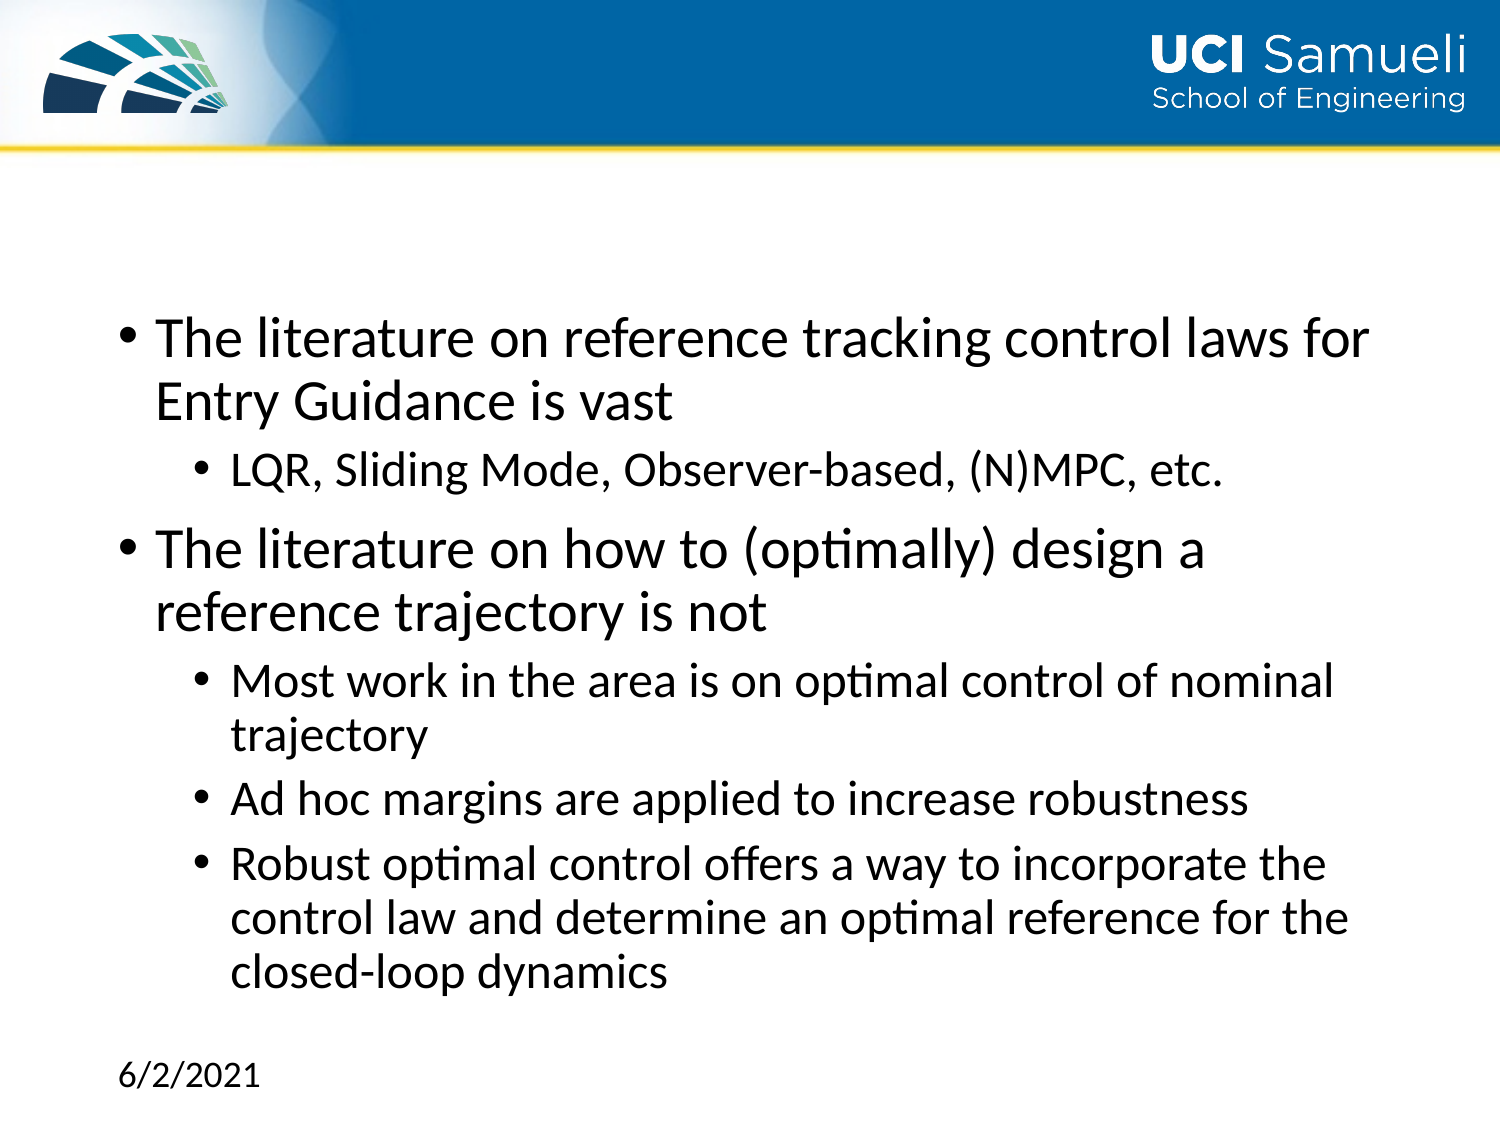

#
The literature on reference tracking control laws for Entry Guidance is vast
LQR, Sliding Mode, Observer-based, (N)MPC, etc.
The literature on how to (optimally) design a reference trajectory is not
Most work in the area is on optimal control of nominal trajectory
Ad hoc margins are applied to increase robustness
Robust optimal control offers a way to incorporate the control law and determine an optimal reference for the closed-loop dynamics

6/2/2021